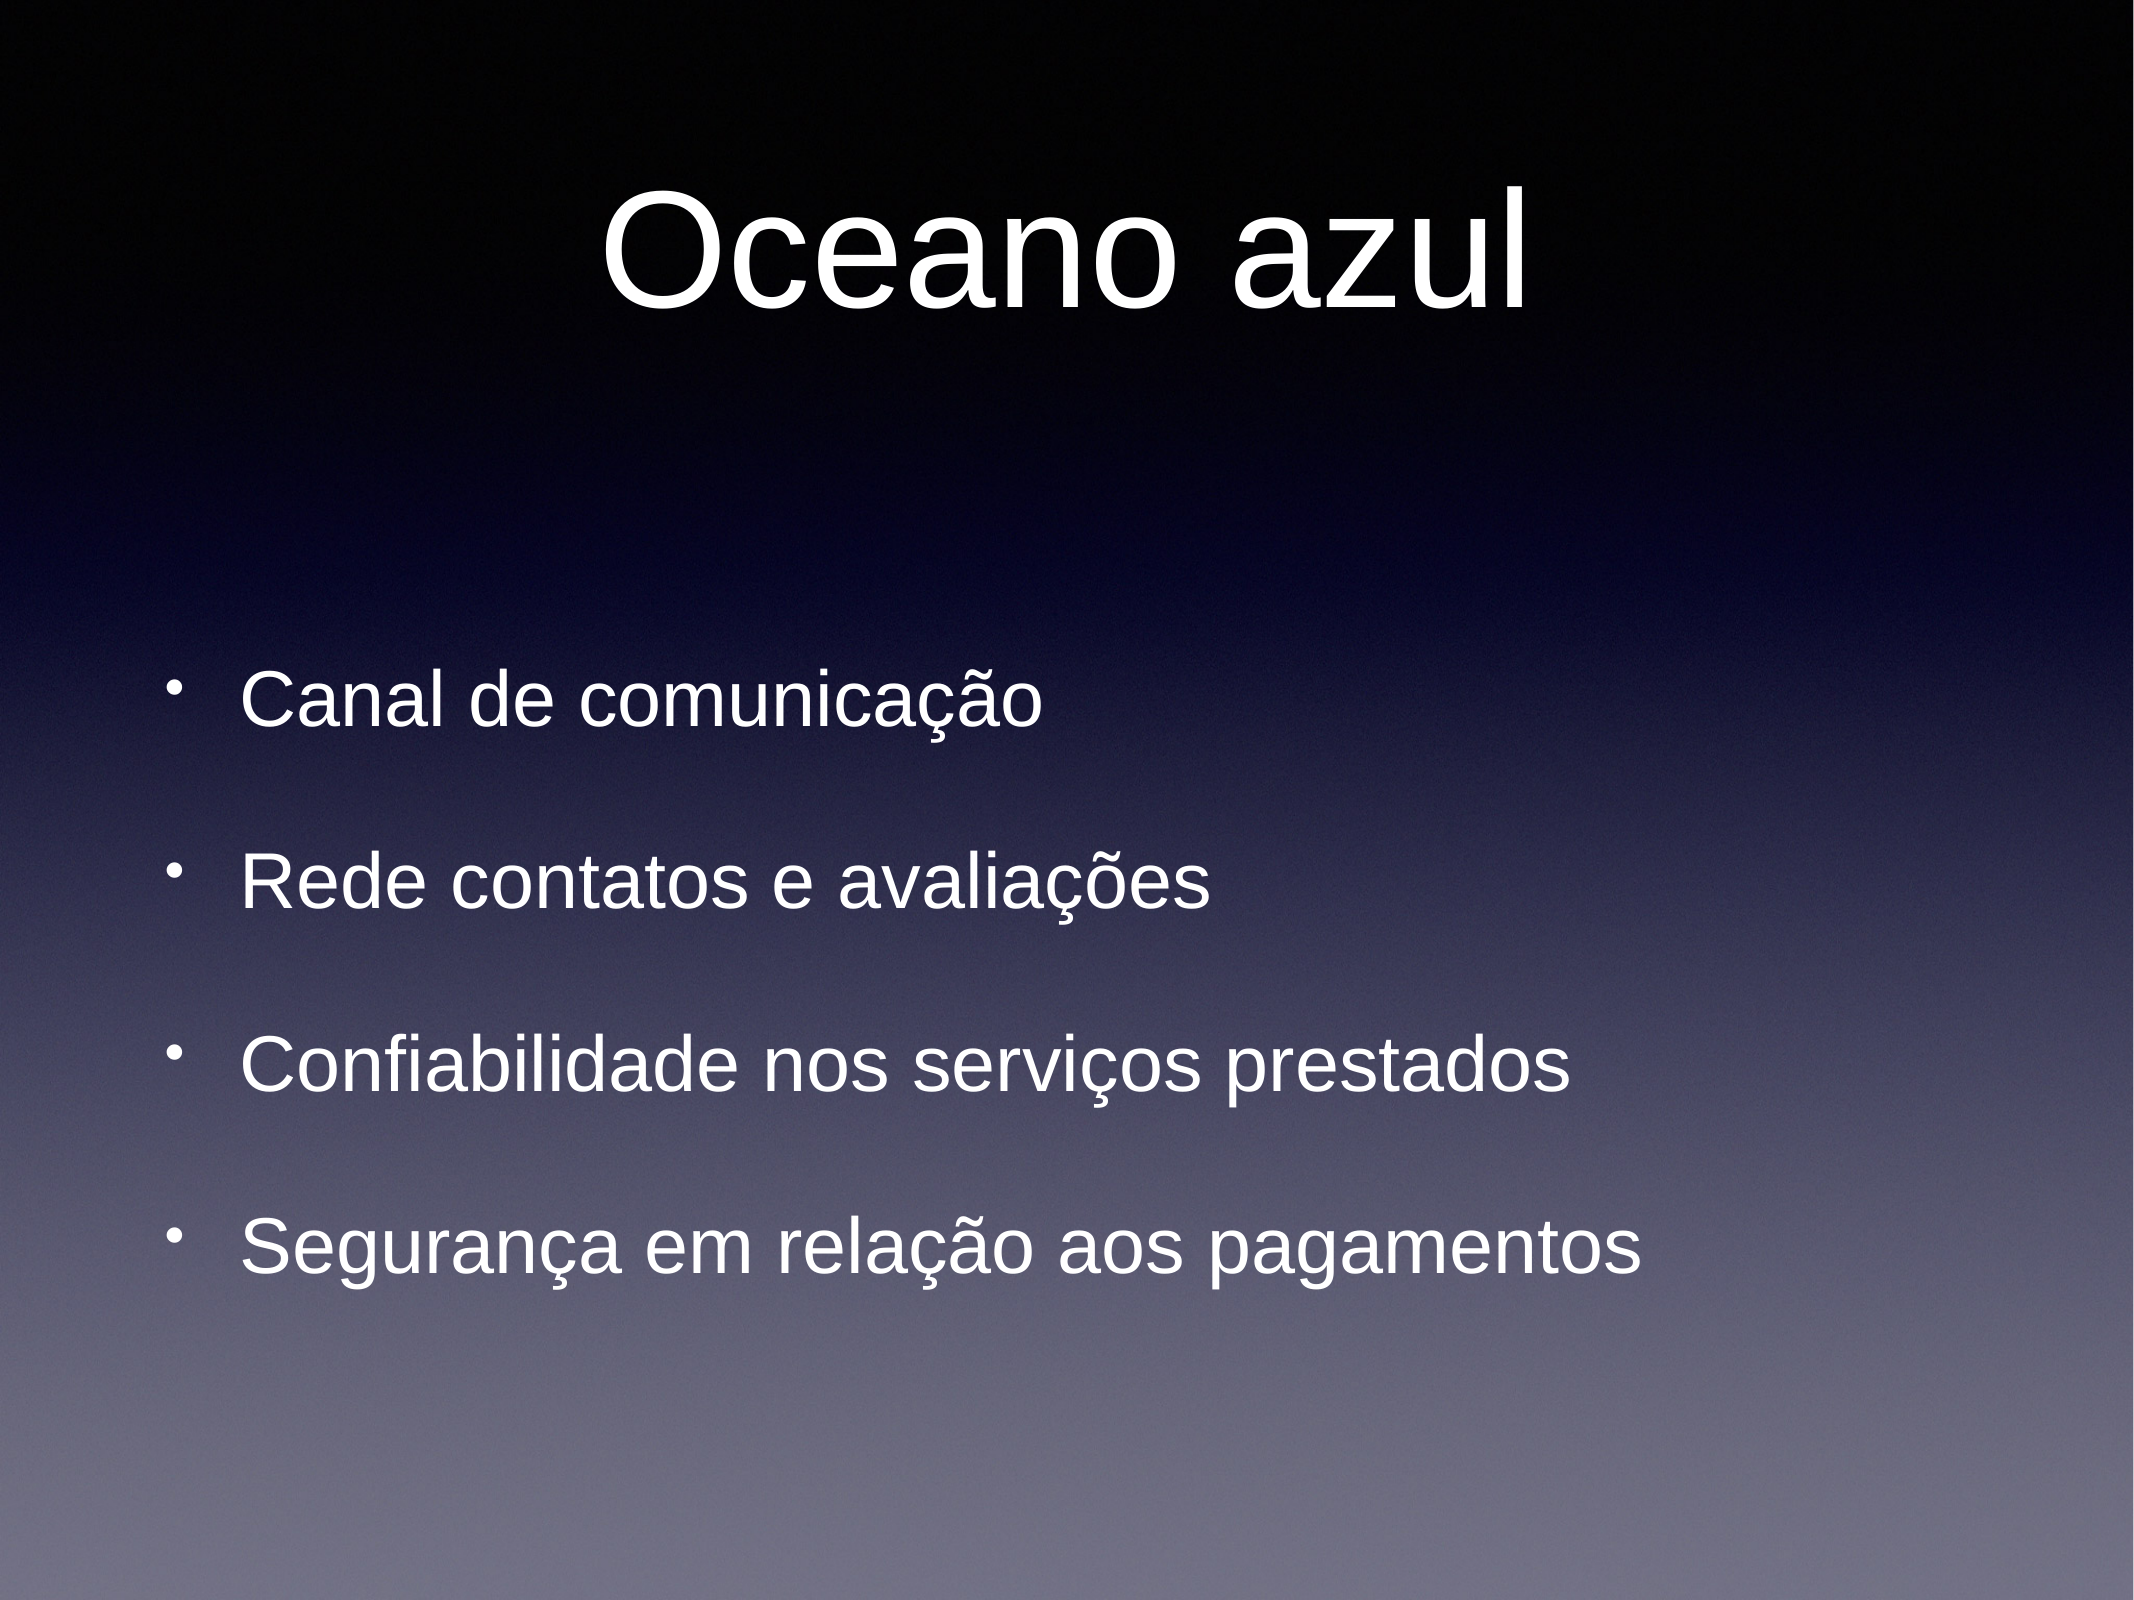

# Oceano azul
Canal de comunicação
Rede contatos e avaliações
Confiabilidade nos serviços prestados
Segurança em relação aos pagamentos